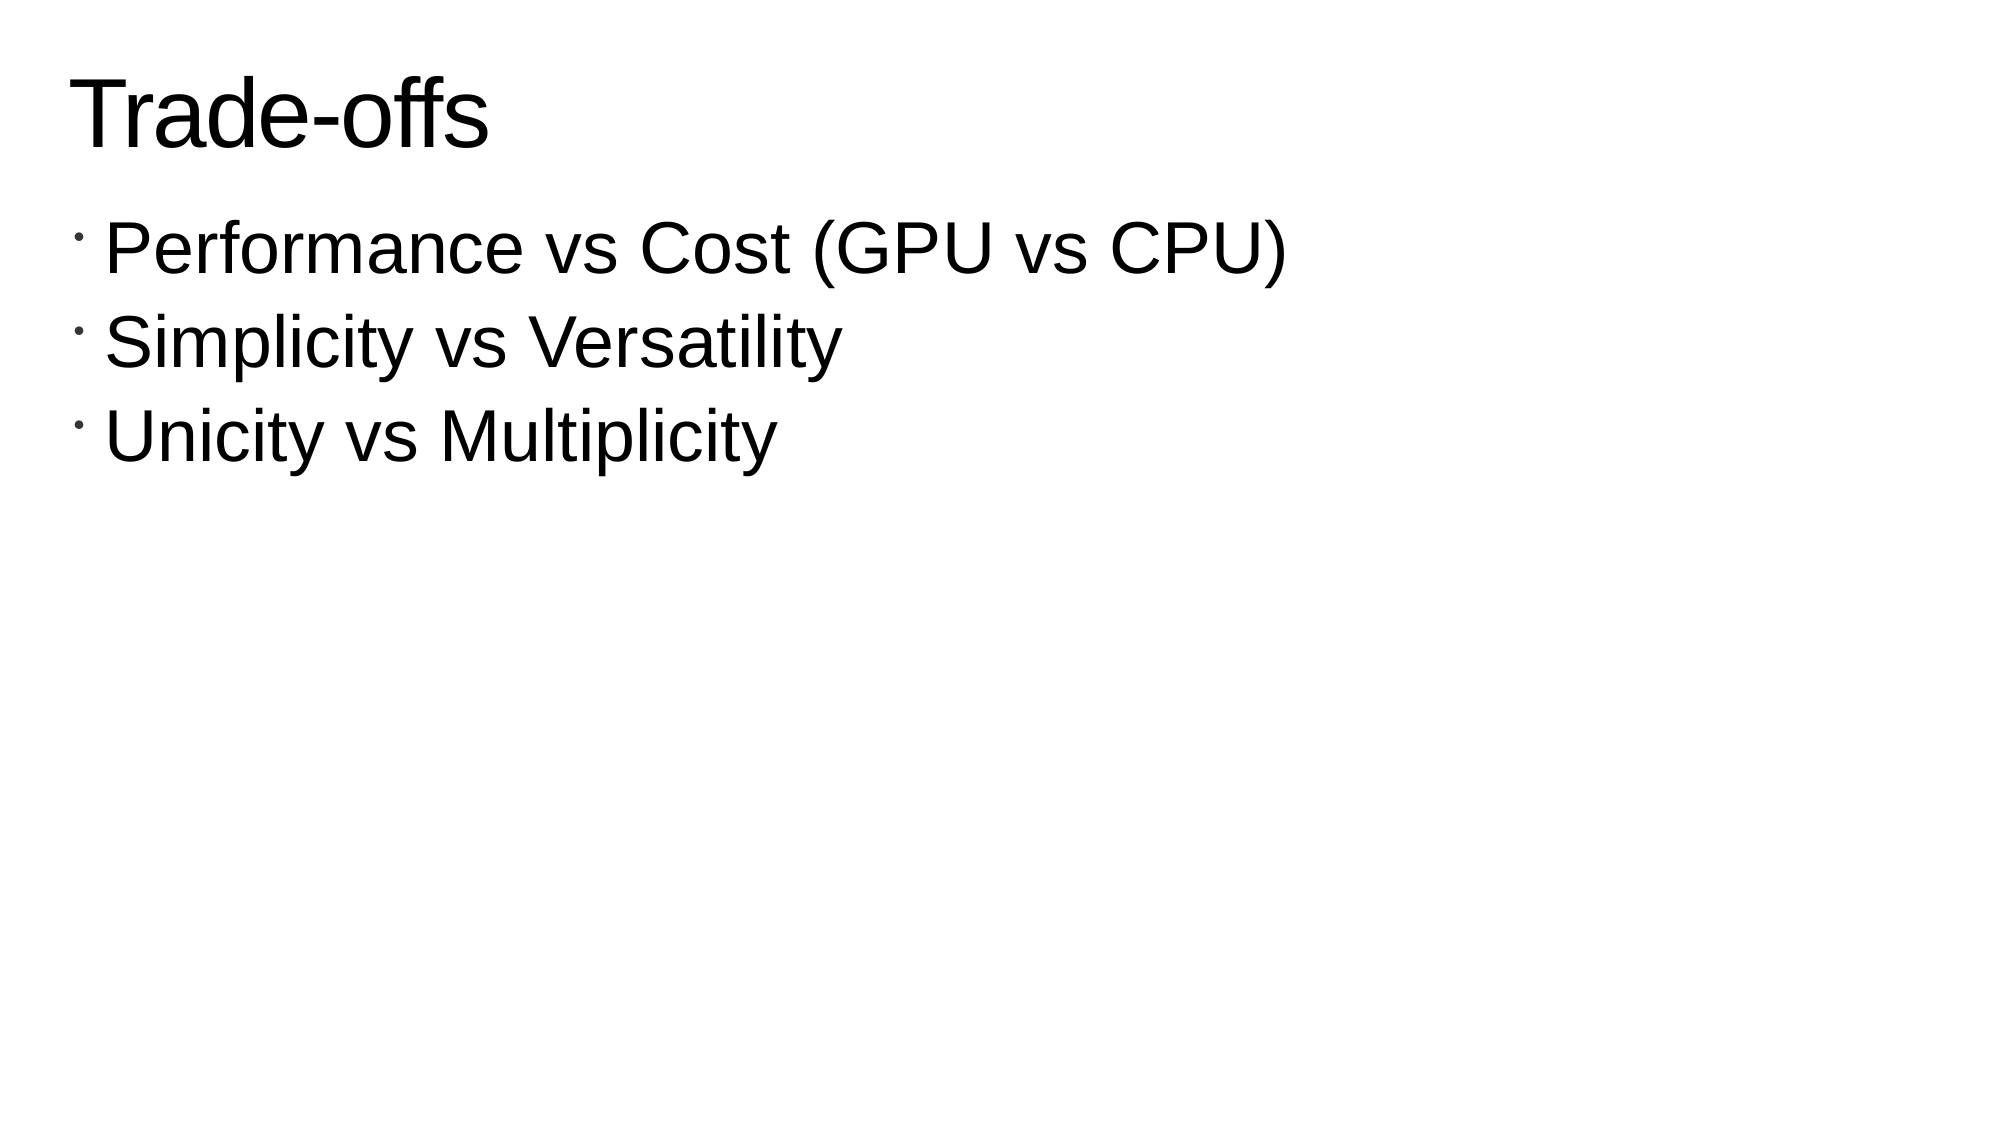

# Trade-offs
Performance vs Cost (GPU vs CPU)
Simplicity vs Versatility
Unicity vs Multiplicity